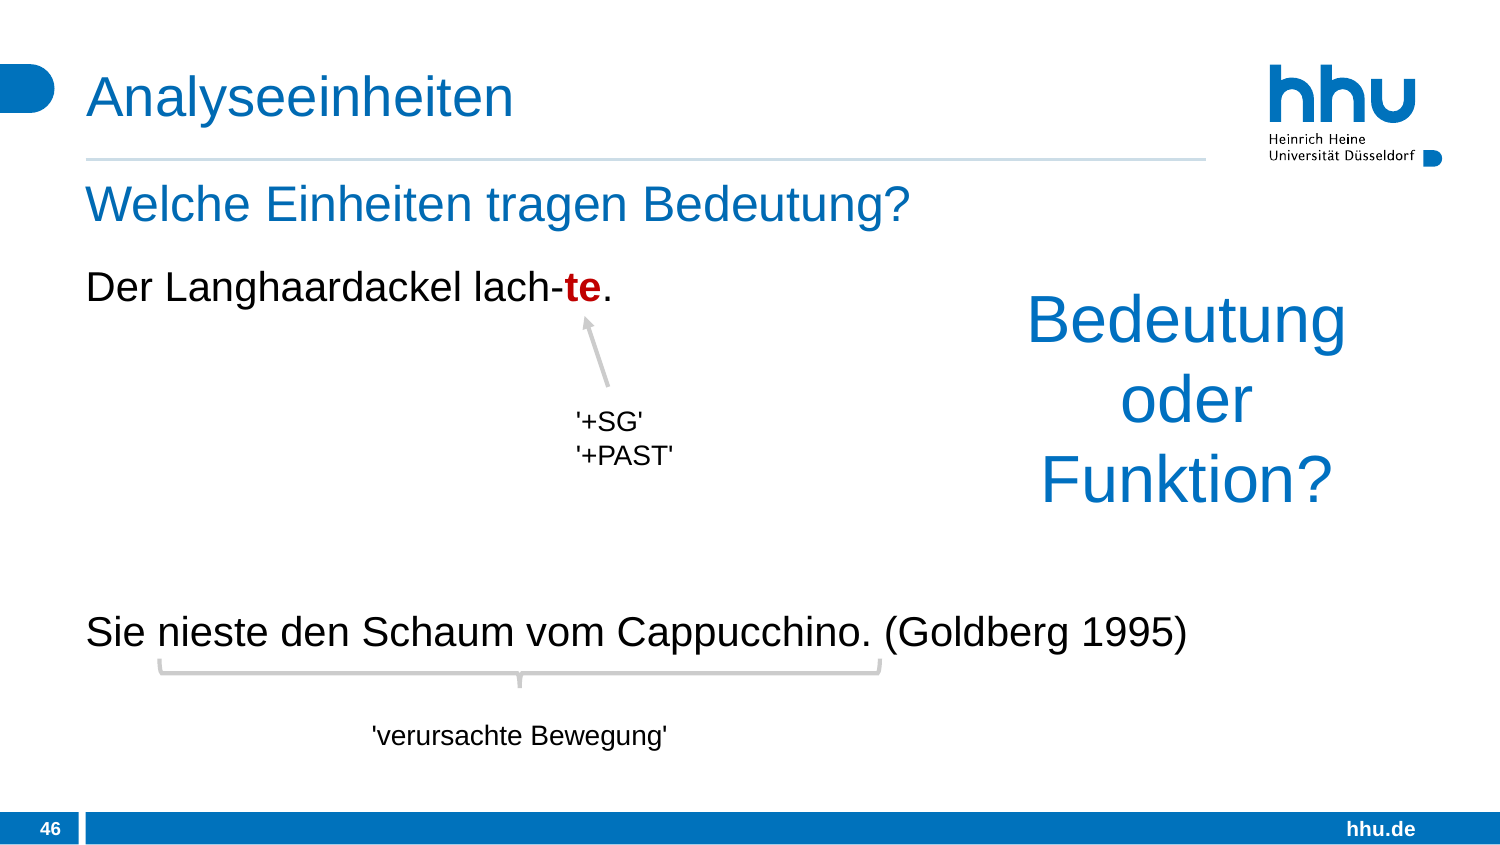

# Analyseeinheiten
Welche Einheiten tragen Bedeutung?
Der Langhaardackel lach-te.

Sie nieste den Schaum vom Cappucchino. (Goldberg 1995)
Bedeutung
oder
Funktion?

'+SG'
'+PAST'
'verursachte Bewegung'
46